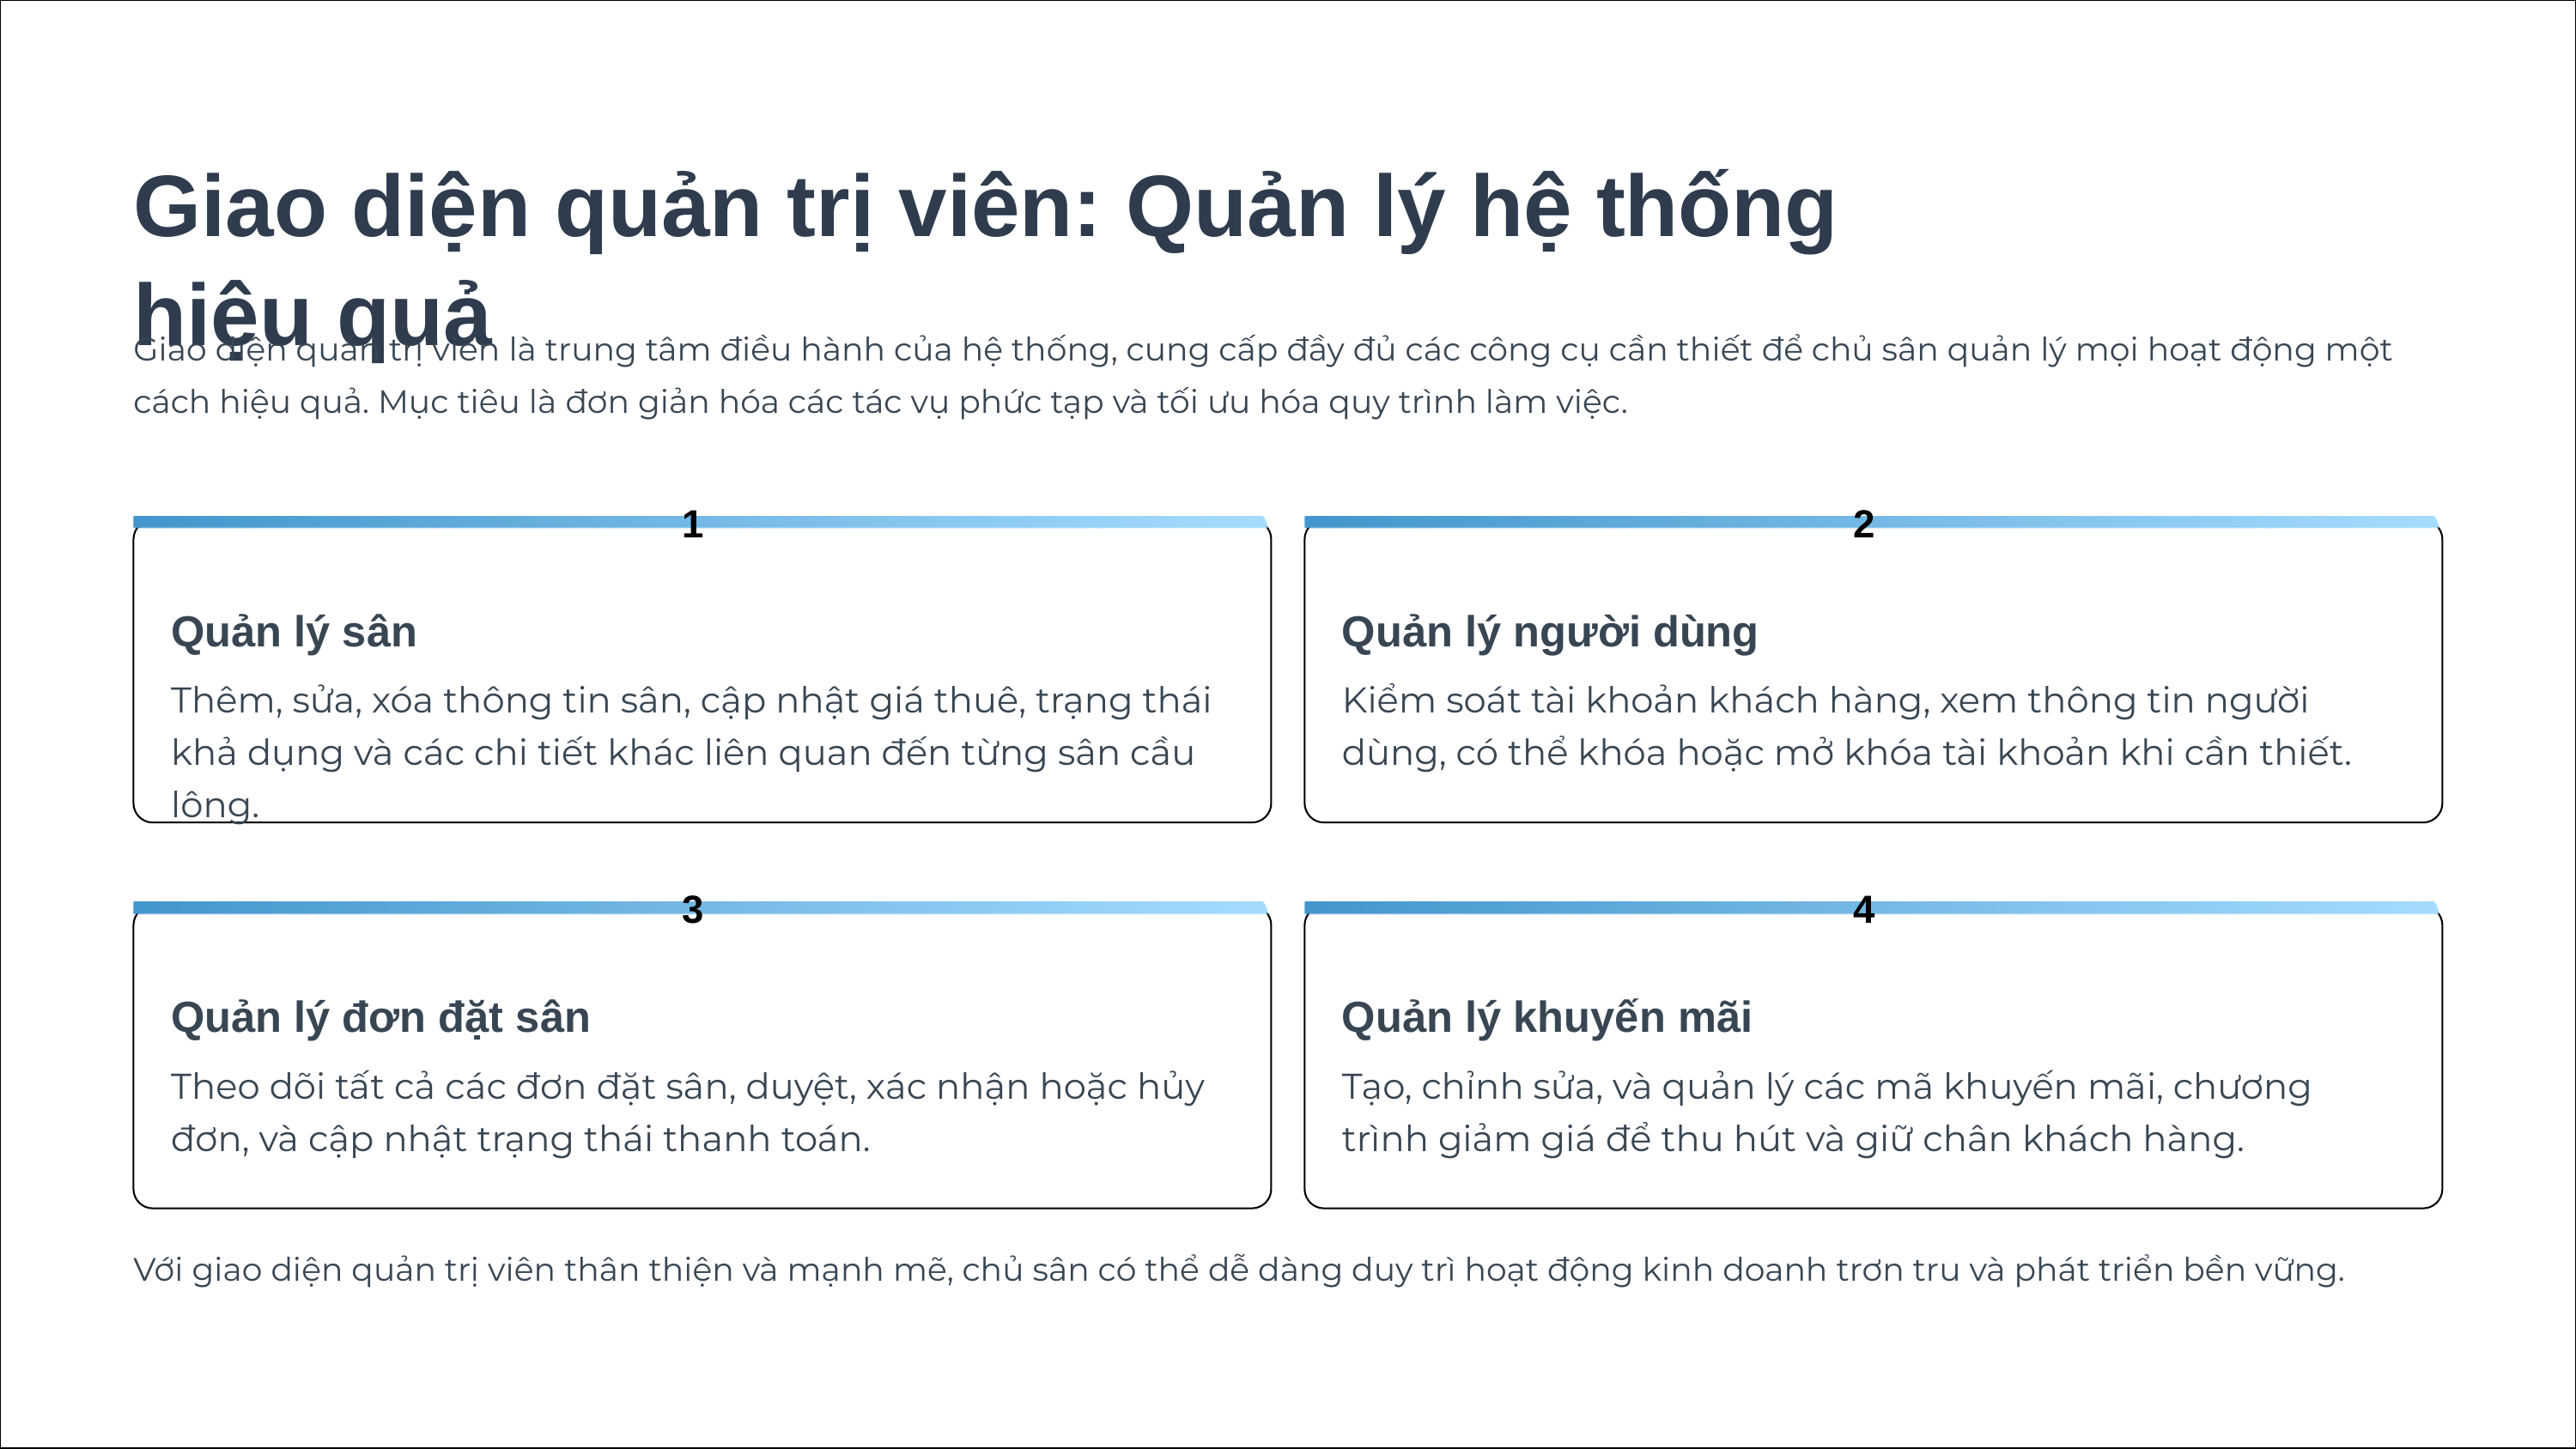

Giao diện quản trị viên: Quản lý hệ thống hiệu quả
Giao diện quản trị viên là trung tâm điều hành của hệ thống, cung cấp đầy đủ các công cụ cần thiết để chủ sân quản lý mọi hoạt động một cách hiệu quả. Mục tiêu là đơn giản hóa các tác vụ phức tạp và tối ưu hóa quy trình làm việc.

1
2

Quản lý sân
Quản lý người dùng
Thêm, sửa, xóa thông tin sân, cập nhật giá thuê, trạng thái khả dụng và các chi tiết khác liên quan đến từng sân cầu lông.
Kiểm soát tài khoản khách hàng, xem thông tin người dùng, có thể khóa hoặc mở khóa tài khoản khi cần thiết.

3
4

Quản lý đơn đặt sân
Quản lý khuyến mãi
Theo dõi tất cả các đơn đặt sân, duyệt, xác nhận hoặc hủy đơn, và cập nhật trạng thái thanh toán.
Tạo, chỉnh sửa, và quản lý các mã khuyến mãi, chương trình giảm giá để thu hút và giữ chân khách hàng.
Với giao diện quản trị viên thân thiện và mạnh mẽ, chủ sân có thể dễ dàng duy trì hoạt động kinh doanh trơn tru và phát triển bền vững.